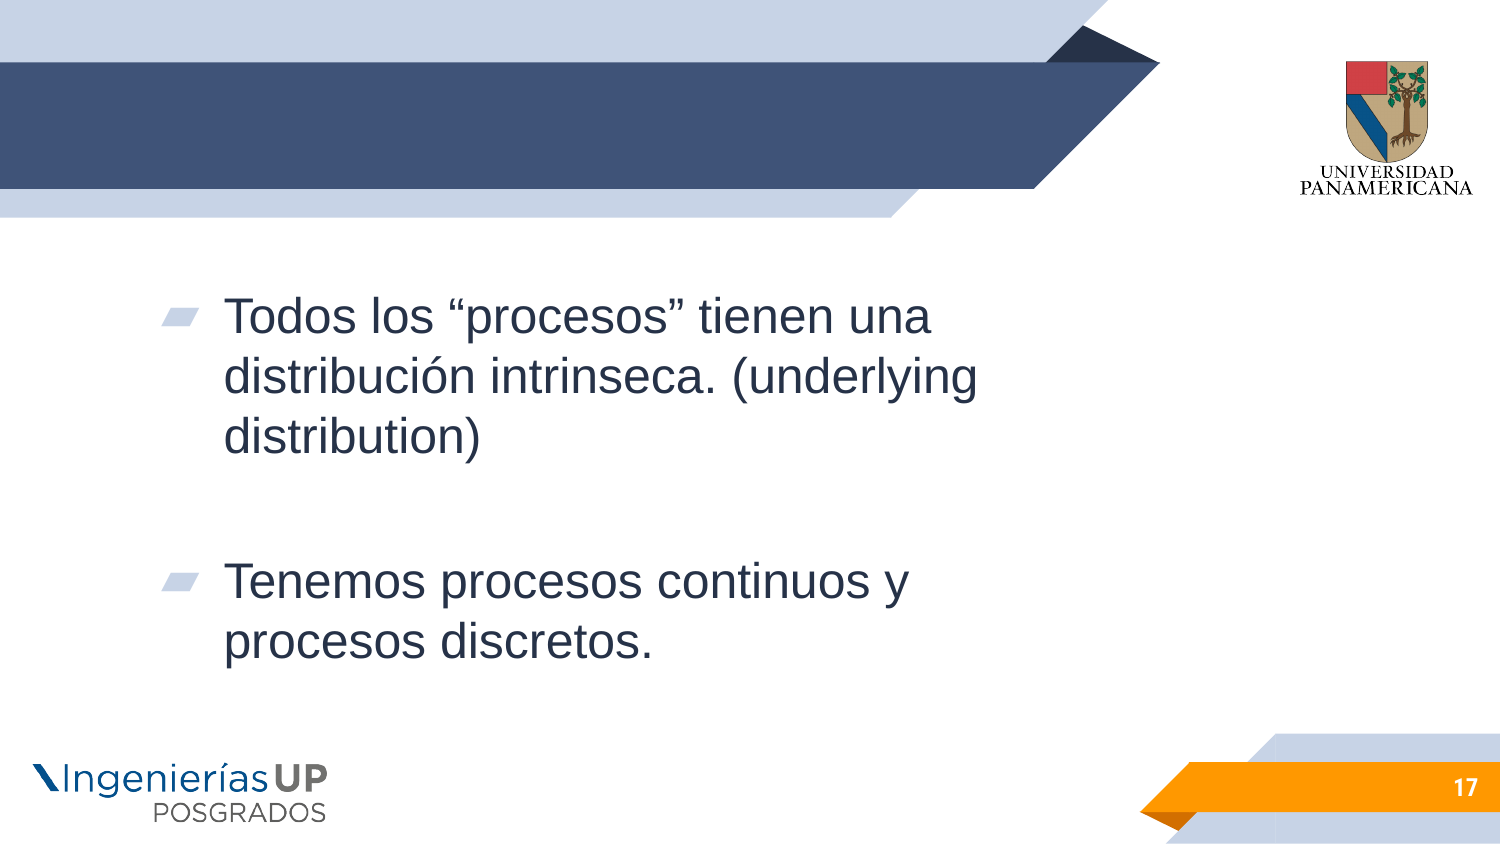

#
Todos los “procesos” tienen una distribución intrinseca. (underlying distribution)

Tenemos procesos continuos y procesos discretos.
17